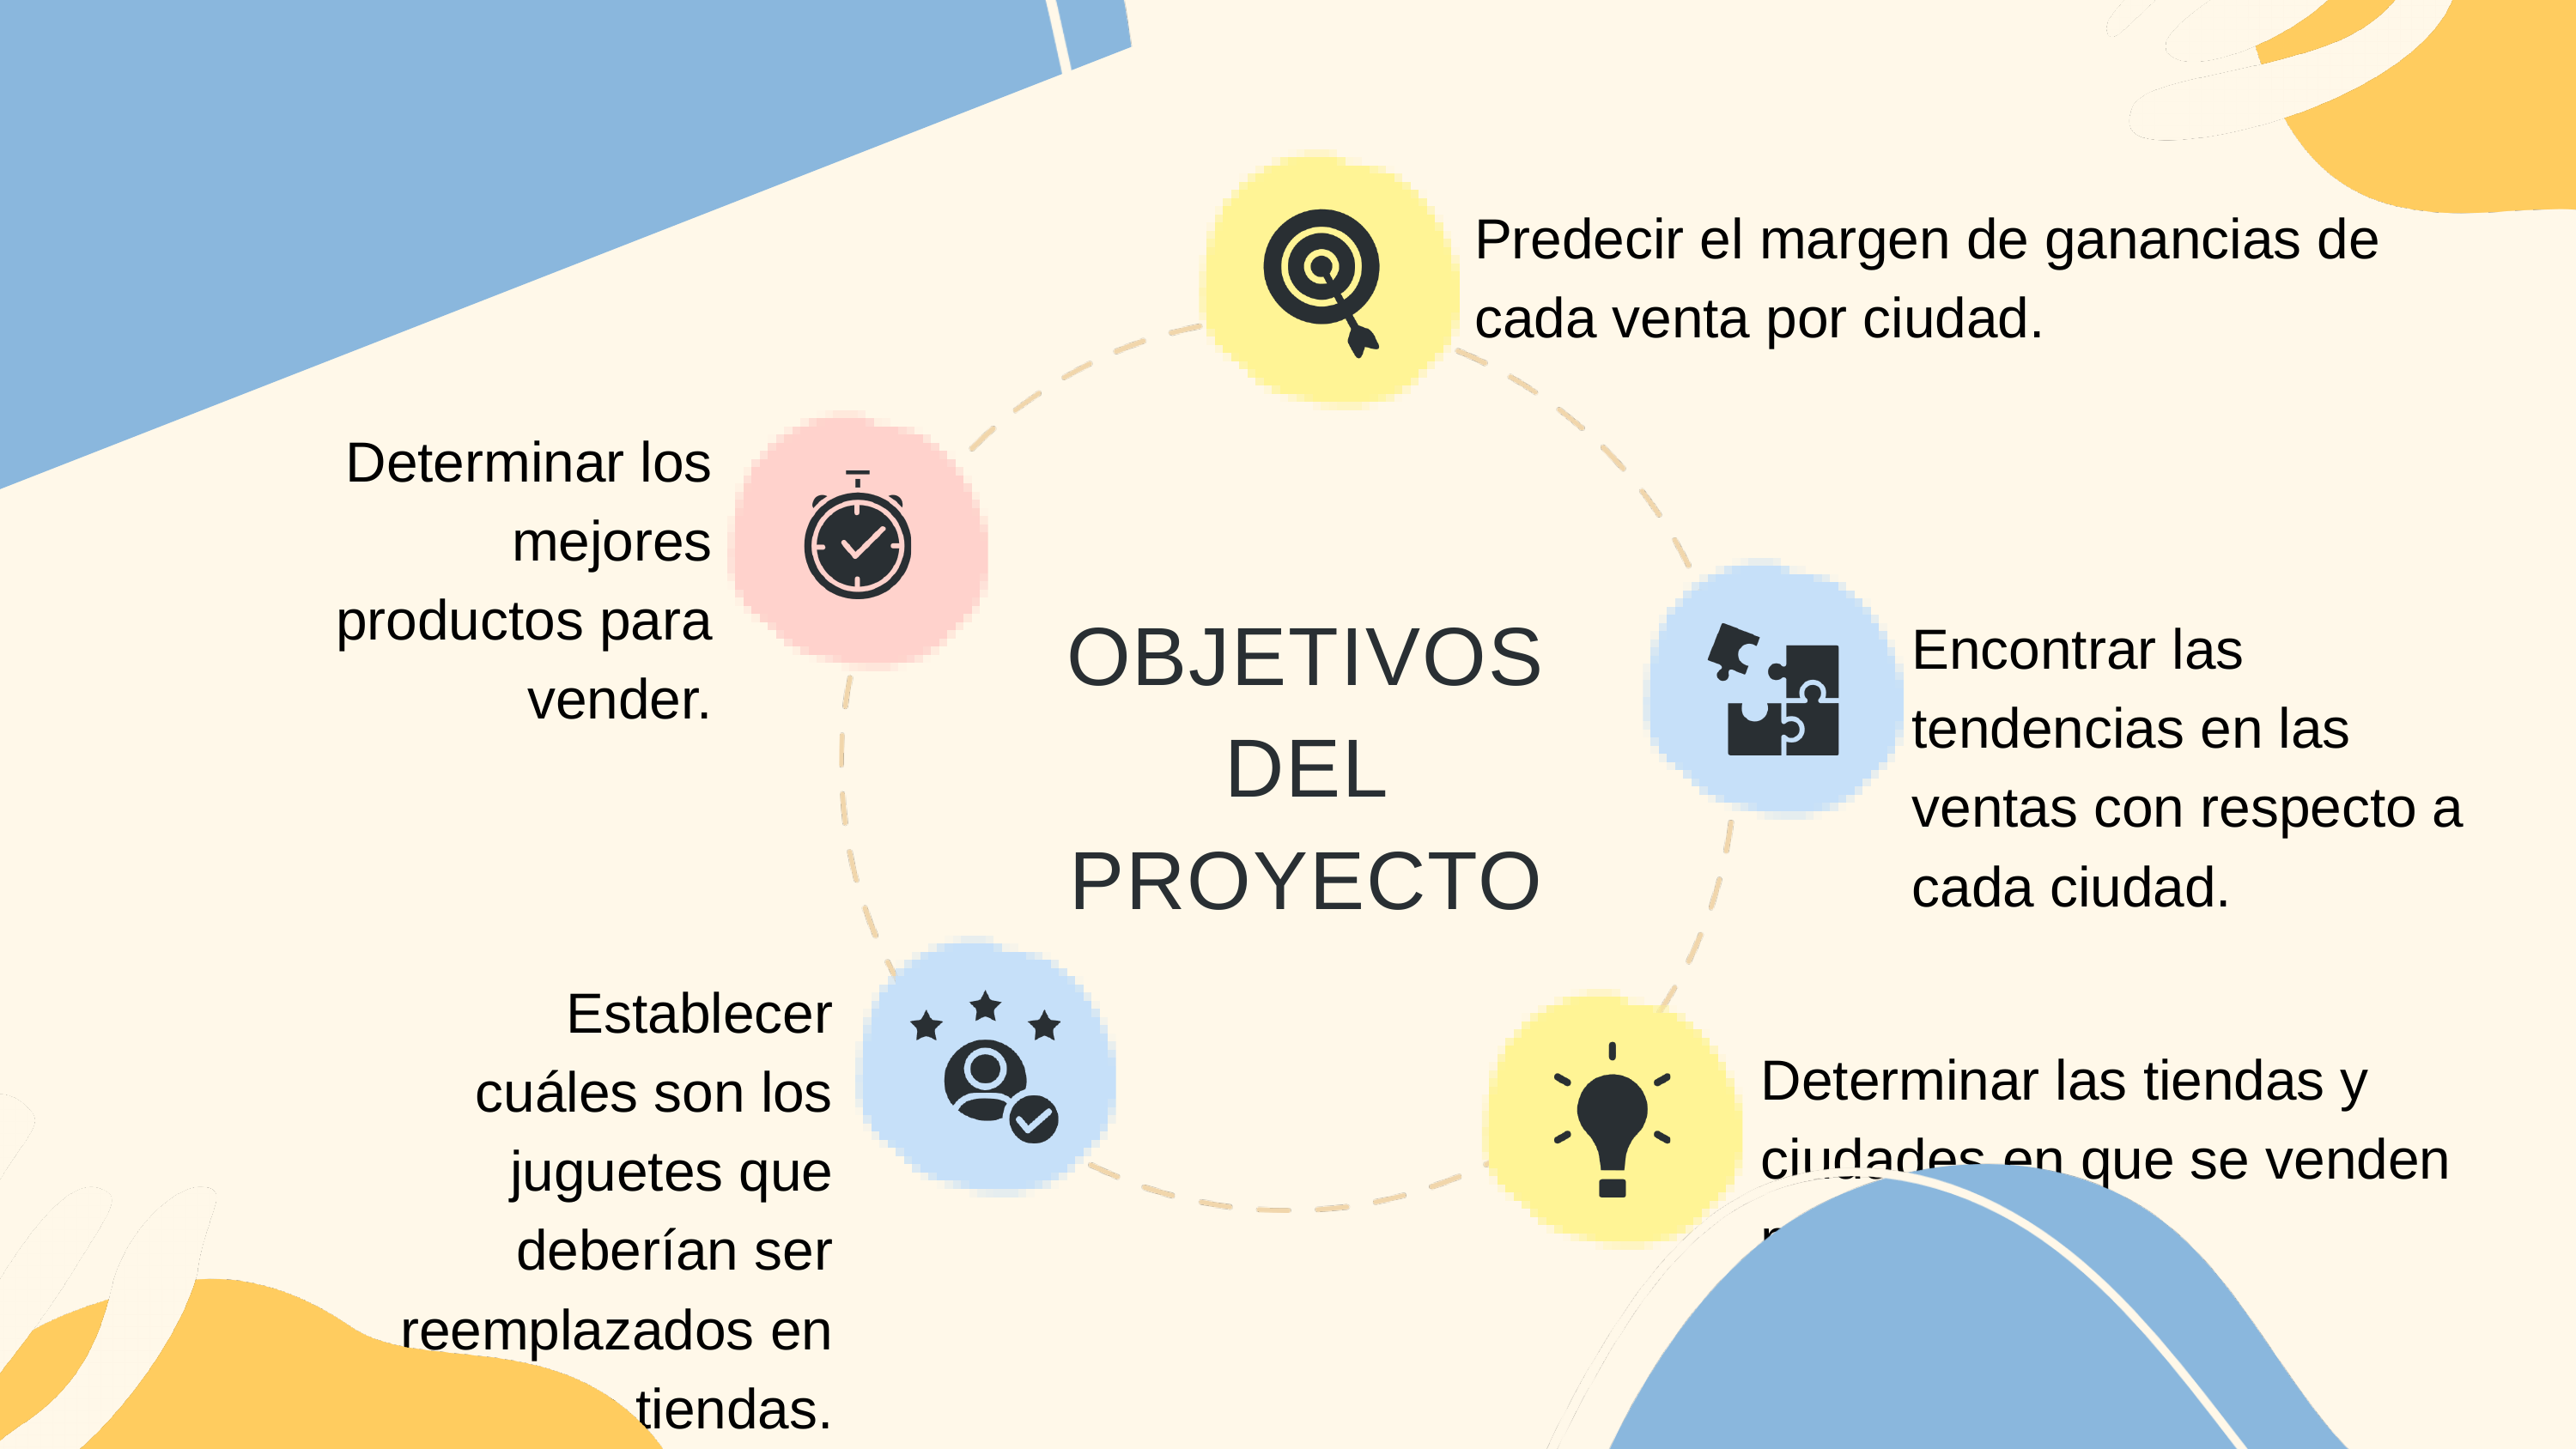

Predecir el margen de ganancias de cada venta por ciudad.

Determinar los mejores productos para vender.

OBJETIVOS DEL PROYECTO
Encontrar las tendencias en las ventas con respecto a cada ciudad.

Establecer cuáles son los juguetes que deberían ser reemplazados en las tiendas.

Determinar las tiendas y ciudades en que se venden más productos.